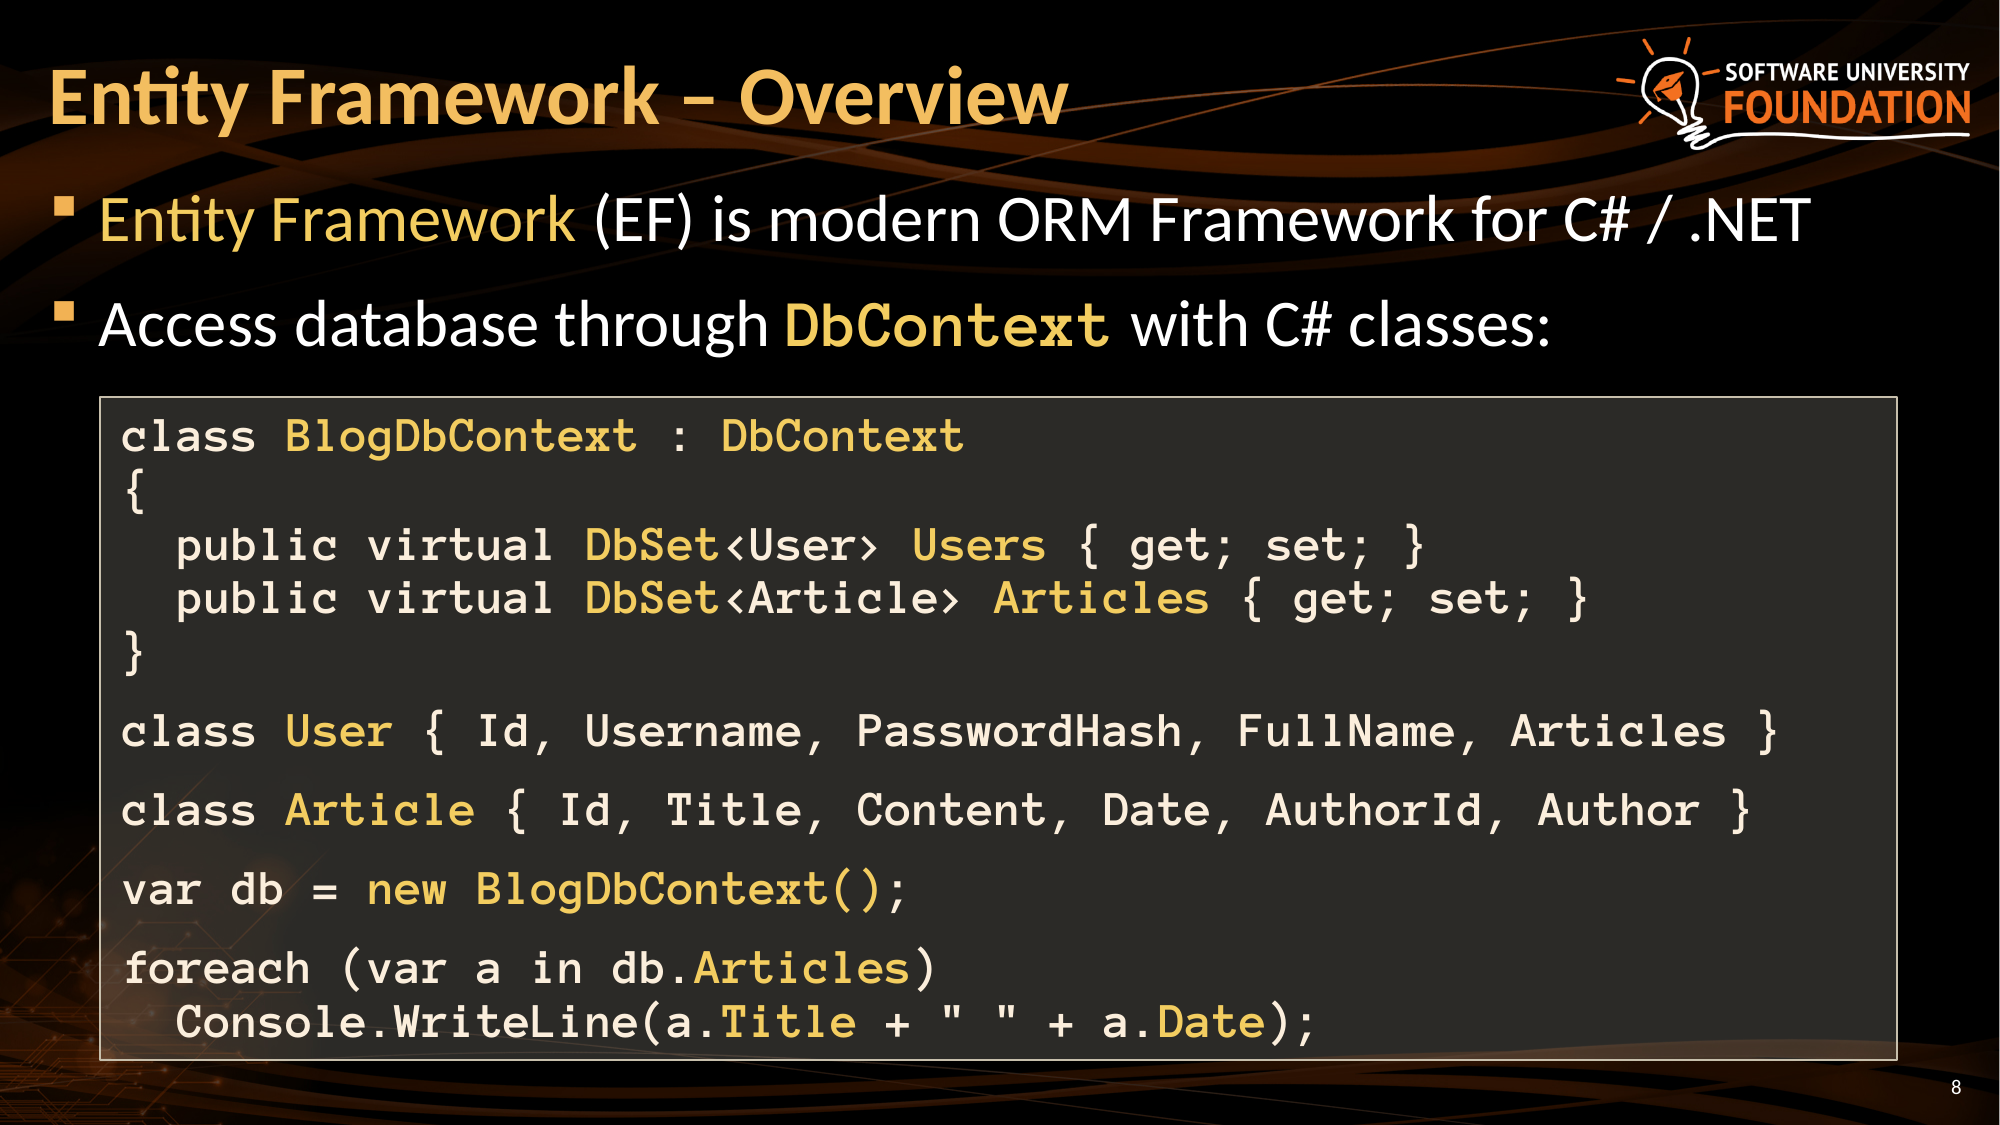

# Entity Framework – Overview
Entity Framework (EF) is modern ORM Framework for C# / .NET
Access database through DbContext with C# classes:
class BlogDbContext : DbContext
{
  public virtual DbSet<User> Users { get; set; }
  public virtual DbSet<Article> Articles { get; set; }
}
class User { Id, Username, PasswordHash, FullName, Articles }
class Article { Id, Title, Content, Date, AuthorId, Author }
var db = new BlogDbContext();
foreach (var a in db.Articles)
  Console.WriteLine(a.Title + " " + a.Date);
8